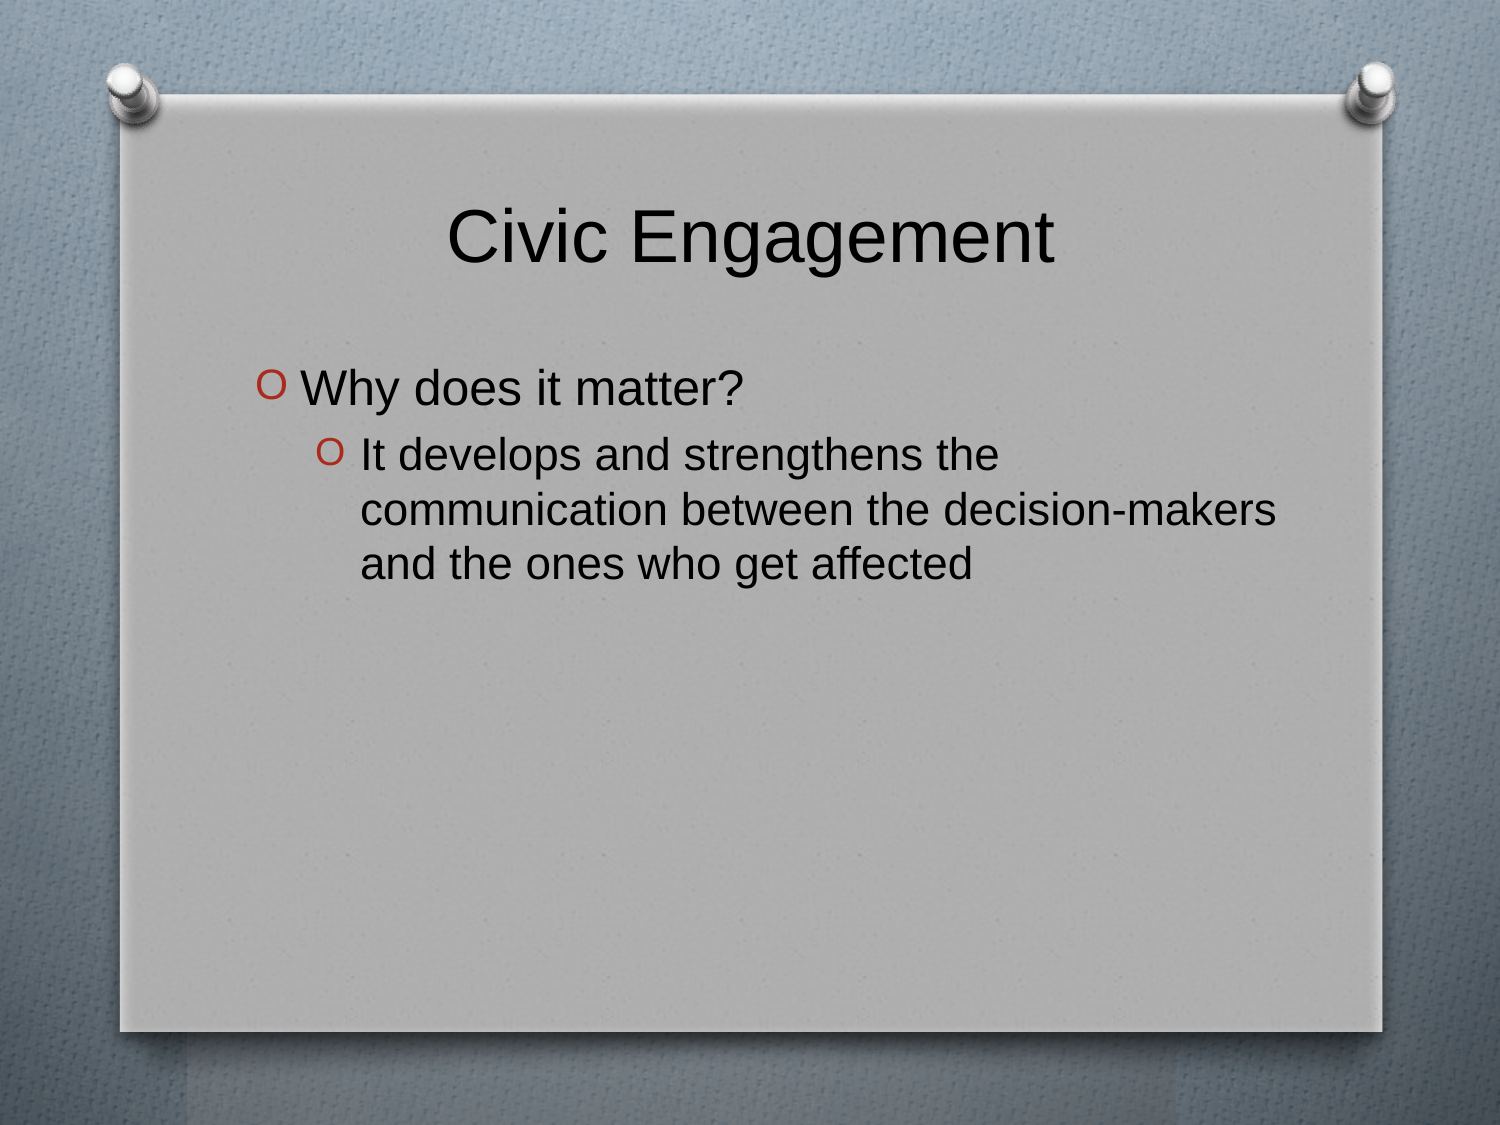

# Civic Engagement
Why does it matter?
It develops and strengthens the communication between the decision-makers and the ones who get affected